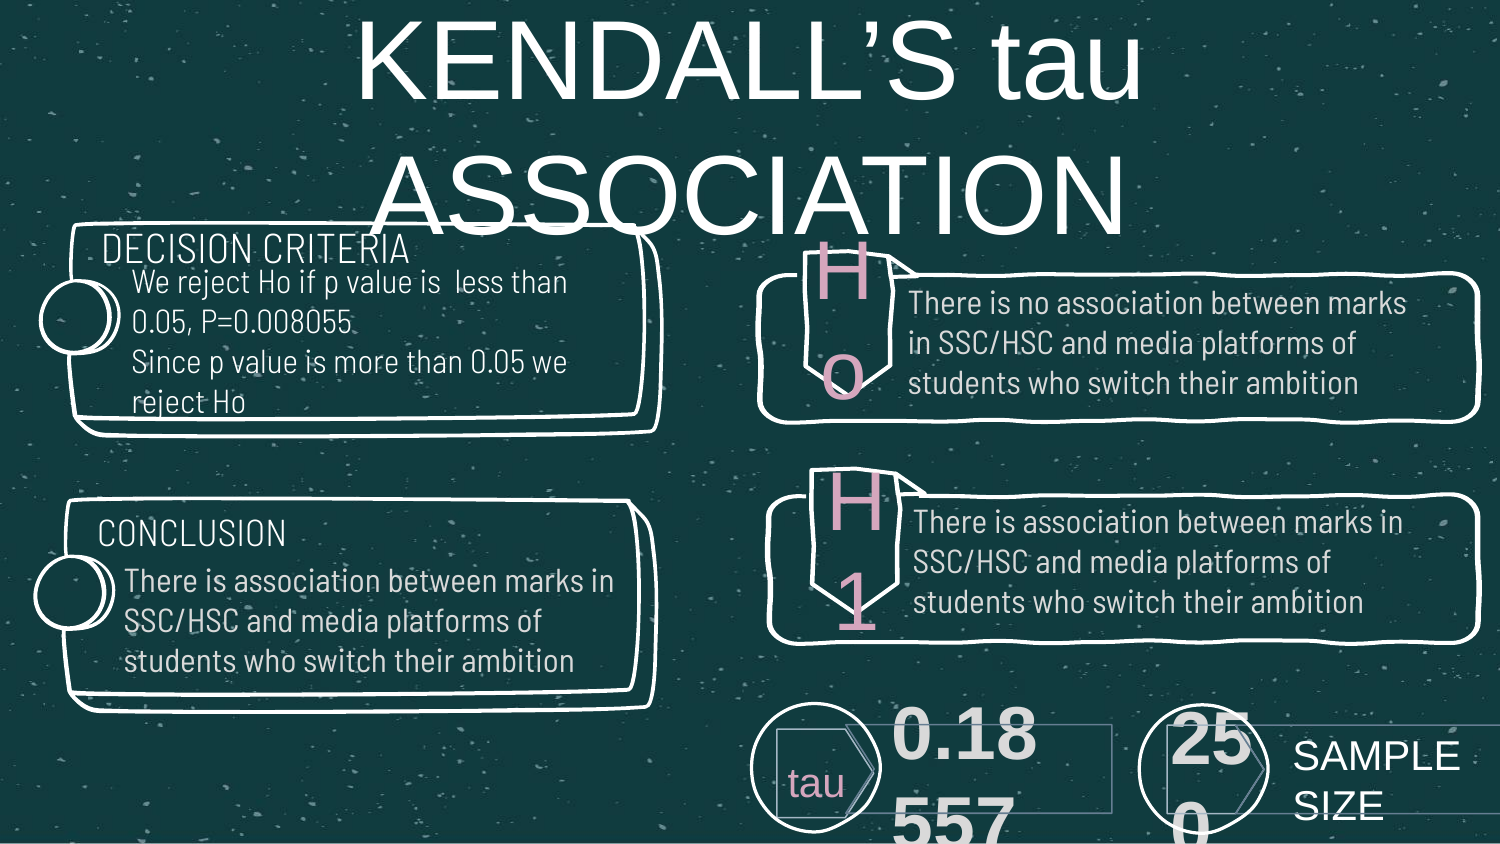

KENDALL’S tau ASSOCIATION

DECISION CRITERIA

Ho
We reject Ho if p value is  less than 0.05, P=0.008055
Since p value is more than 0.05 we reject Ho

There is no association between marks in SSC/HSC and media platforms of students who switch their ambition

H1

CONCLUSION
There is association between marks in SSC/HSC and media platforms of students who switch their ambition
There is association between marks in SSC/HSC and media platforms of students who switch their ambition

tau
0.18557

250

SAMPLE SIZE